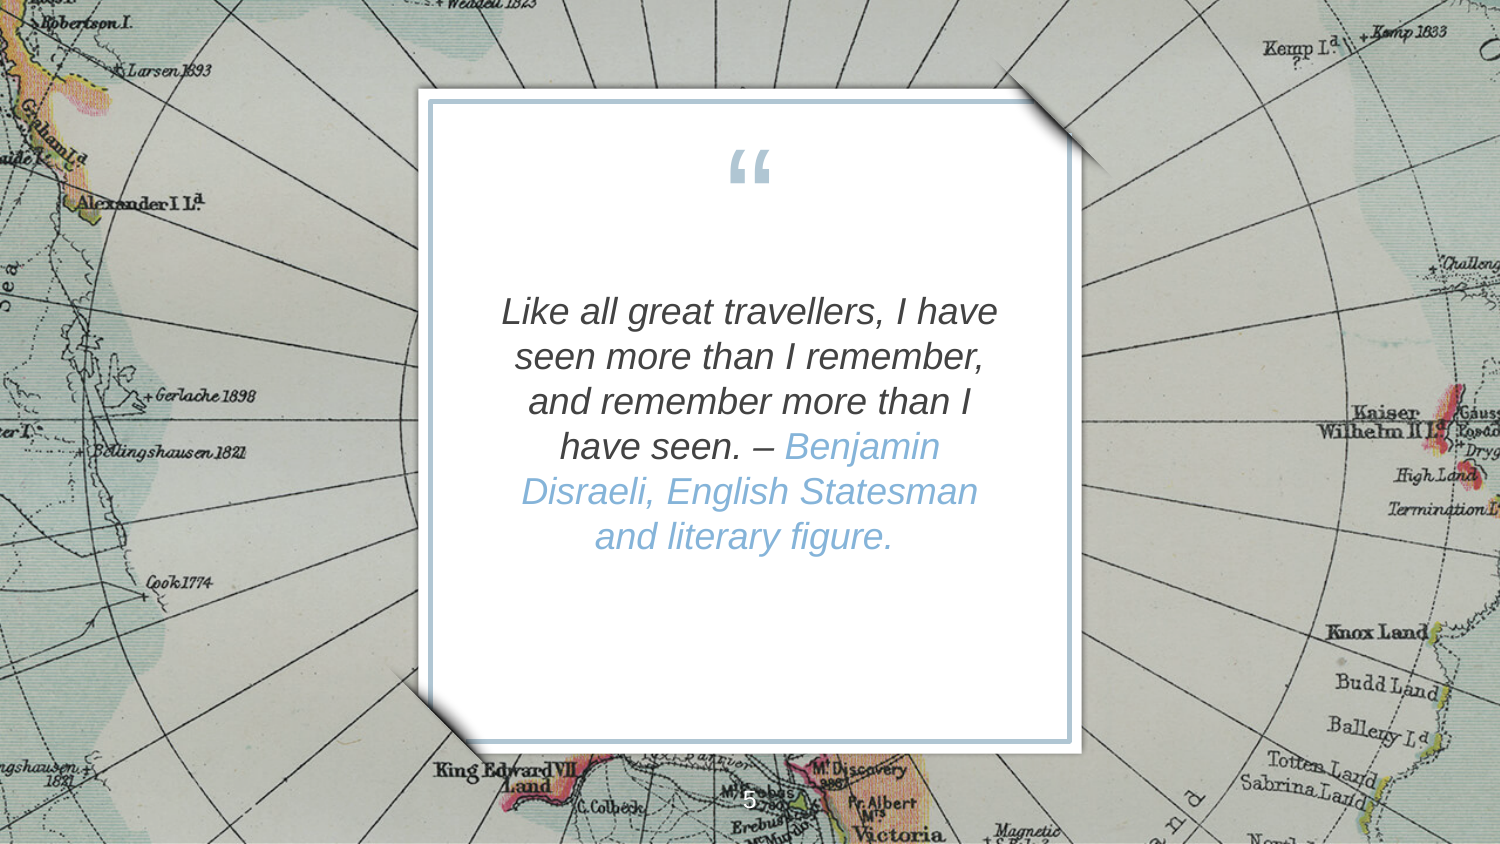

Like all great travellers, I have seen more than I remember, and remember more than I have seen. – Benjamin Disraeli, English Statesman and literary figure.
5